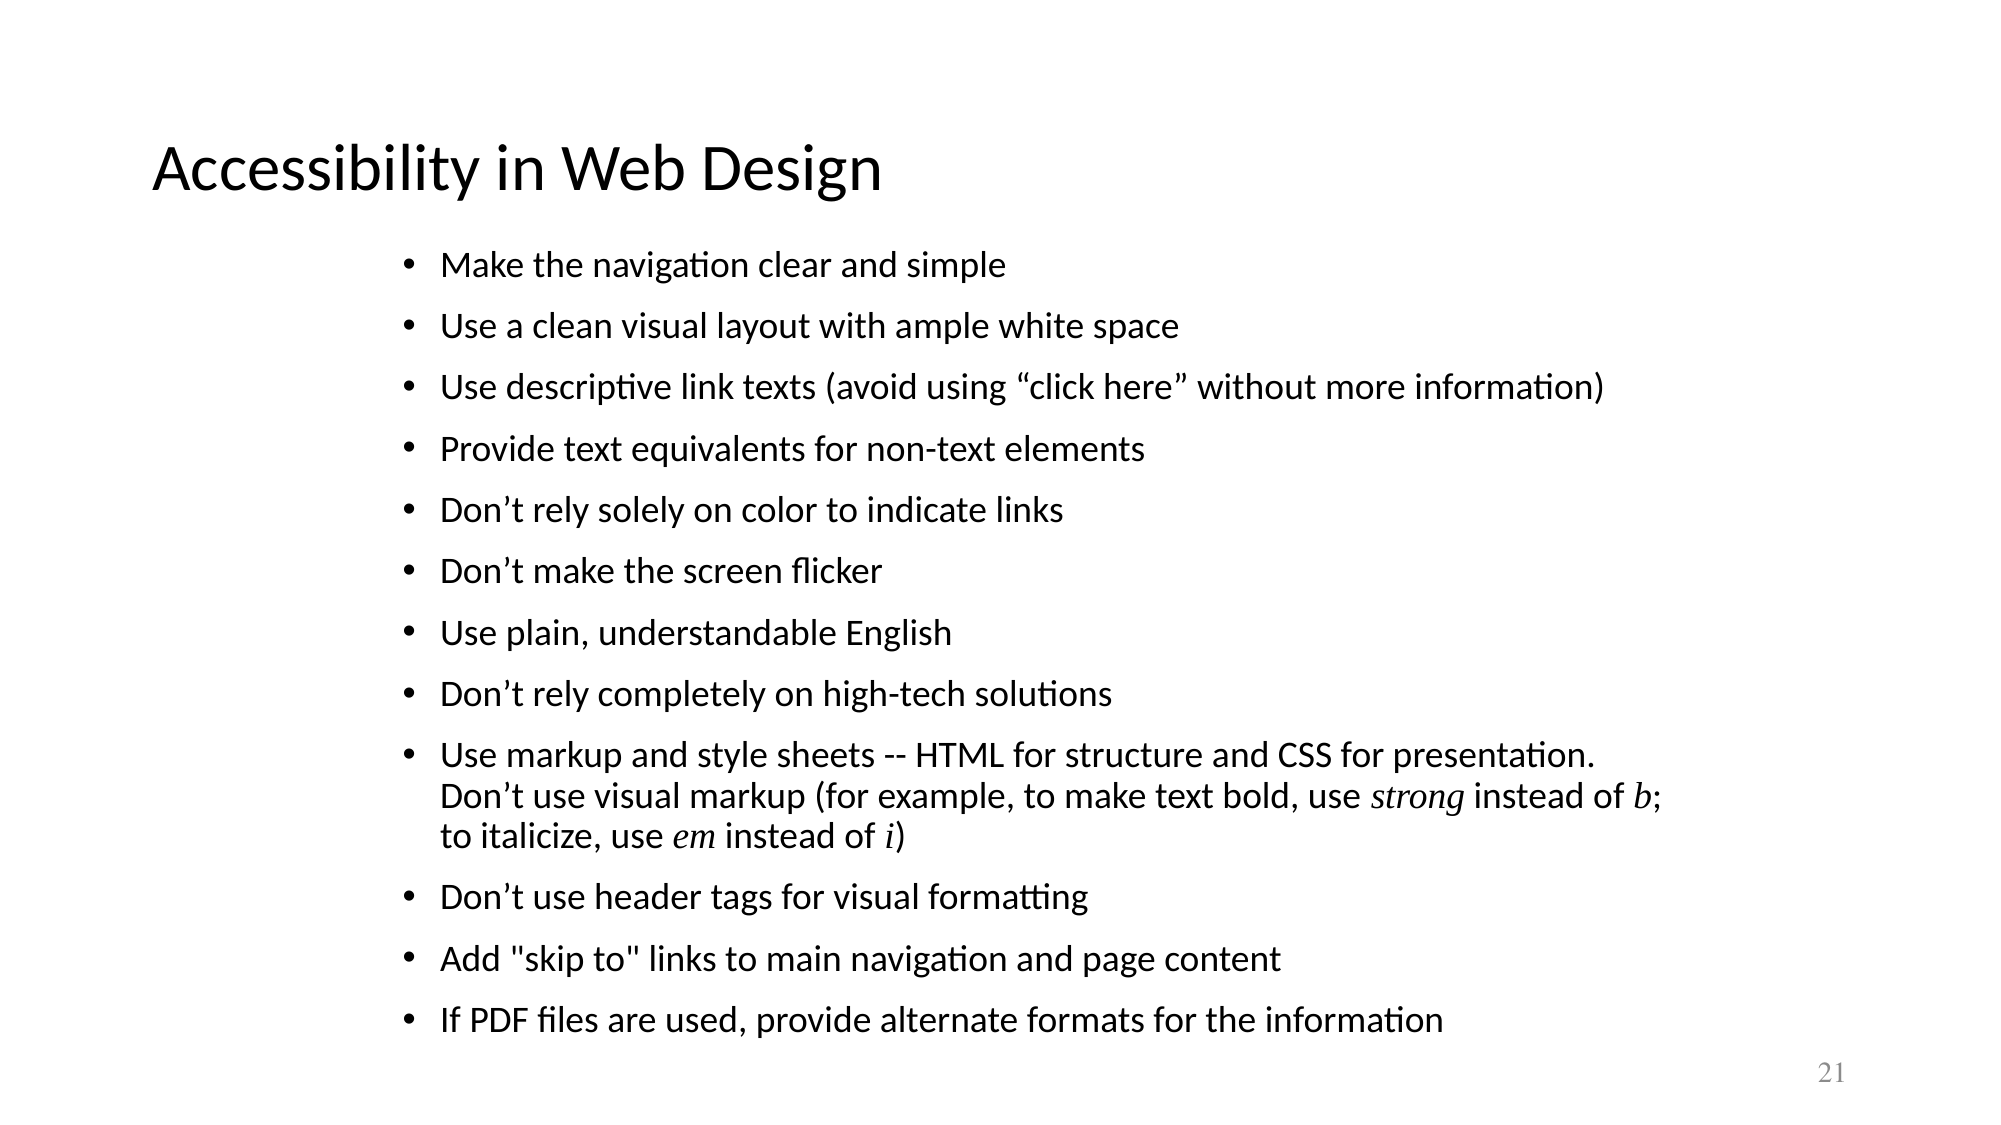

# Accessibility in Web Design
Make the navigation clear and simple
Use a clean visual layout with ample white space
Use descriptive link texts (avoid using “click here” without more information)
Provide text equivalents for non-text elements
Don’t rely solely on color to indicate links
Don’t make the screen flicker
Use plain, understandable English
Don’t rely completely on high-tech solutions
Use markup and style sheets -- HTML for structure and CSS for presentation.  Don’t use visual markup (for example, to make text bold, use strong instead of b; to italicize, use em instead of i)
Don’t use header tags for visual formatting
Add "skip to" links to main navigation and page content
If PDF files are used, provide alternate formats for the information

21